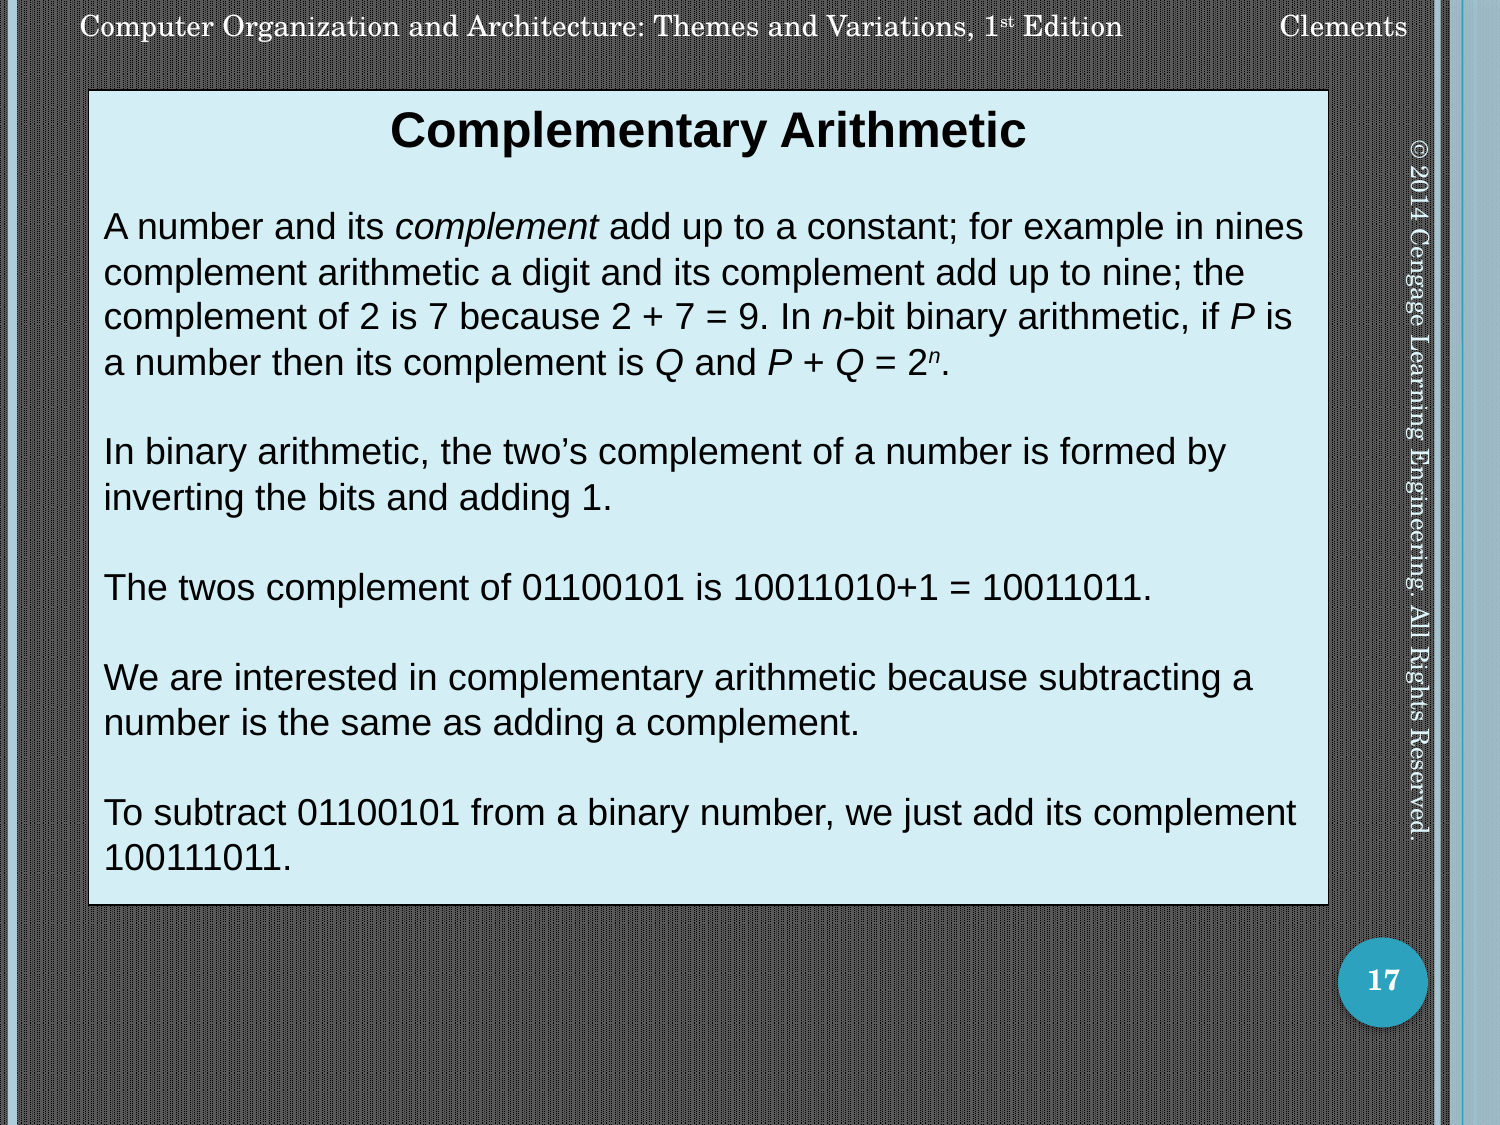

Complementary Arithmetic

A number and its complement add up to a constant; for example in nines complement arithmetic a digit and its complement add up to nine; the complement of 2 is 7 because 2 + 7 = 9. In n-bit binary arithmetic, if P is a number then its complement is Q and P + Q = 2n.

In binary arithmetic, the two’s complement of a number is formed by inverting the bits and adding 1.

The twos complement of 01100101 is 10011010+1 = 10011011.

We are interested in complementary arithmetic because subtracting a number is the same as adding a complement.

To subtract 01100101 from a binary number, we just add its complement 100111011.
© 2014 Cengage Learning Engineering. All Rights Reserved.
17